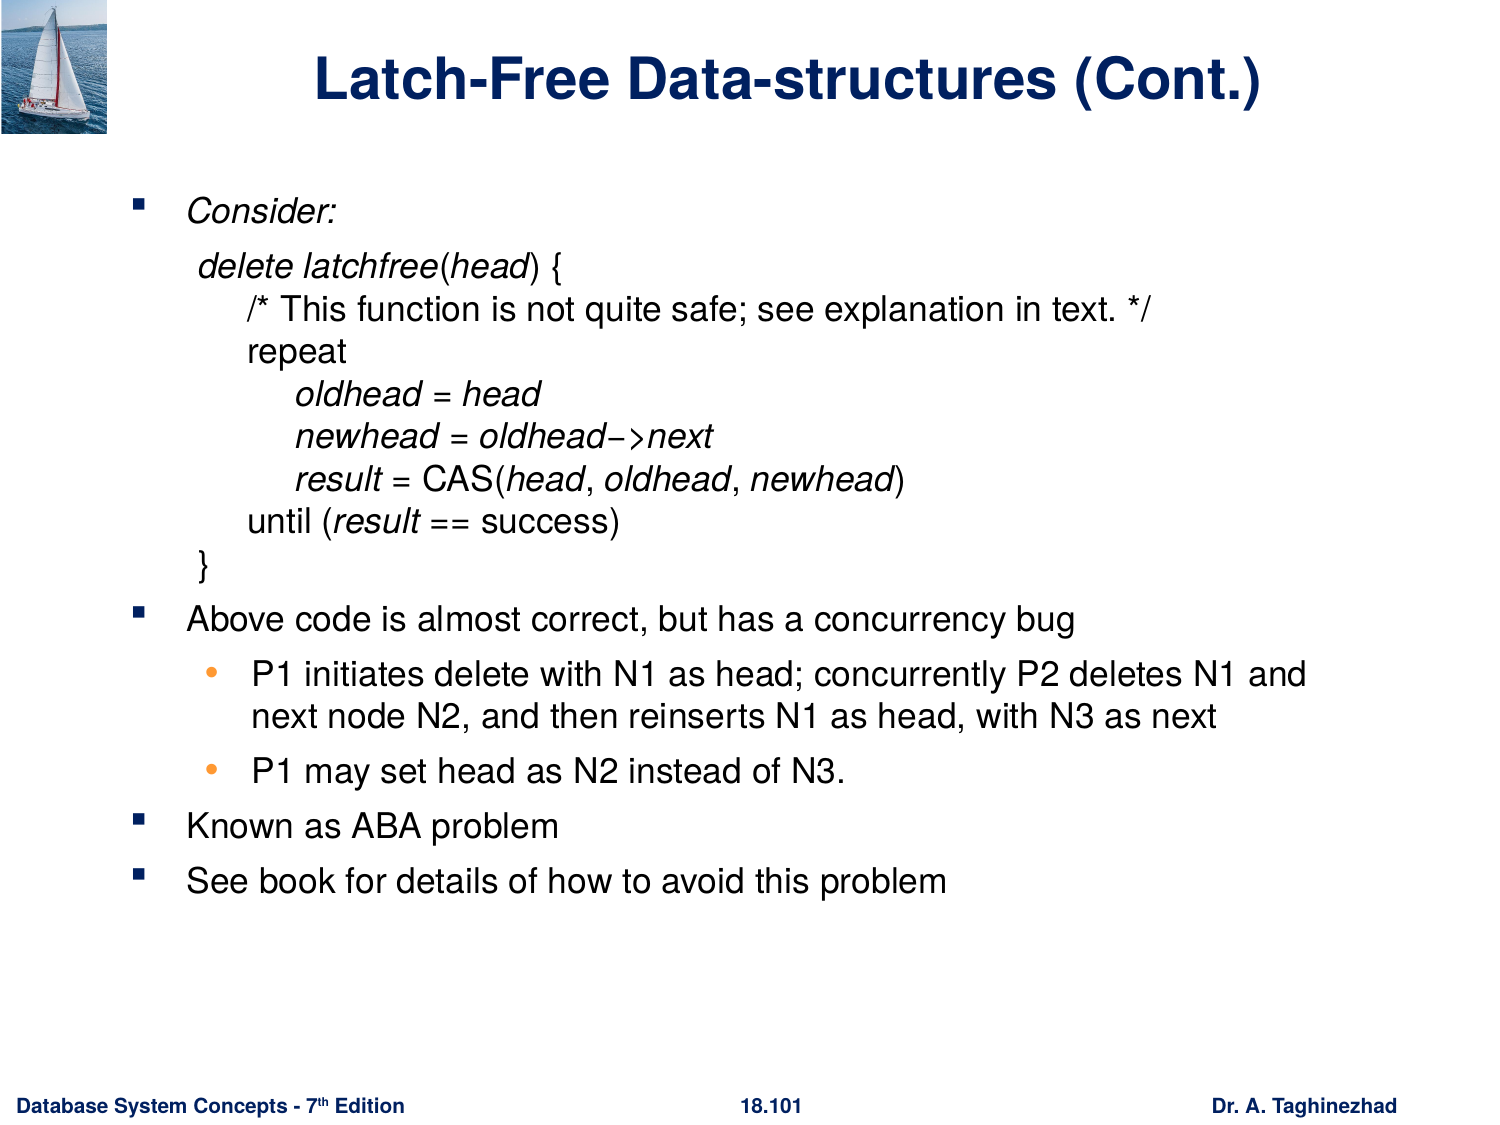

# Latch-Free Data-structures (Cont.)
Consider:
       delete latchfree(head) {
            /* This function is not quite safe; see explanation in text. */
            repeat
                 oldhead = head
                 newhead = oldhead−>next
                 result = CAS(head, oldhead, newhead)
            until (result == success)
       }
Above code is almost correct, but has a concurrency bug
P1 initiates delete with N1 as head; concurrently P2 deletes N1 and next node N2, and then reinserts N1 as head, with N3 as next
P1 may set head as N2 instead of N3.
Known as ABA problem
See book for details of how to avoid this problem